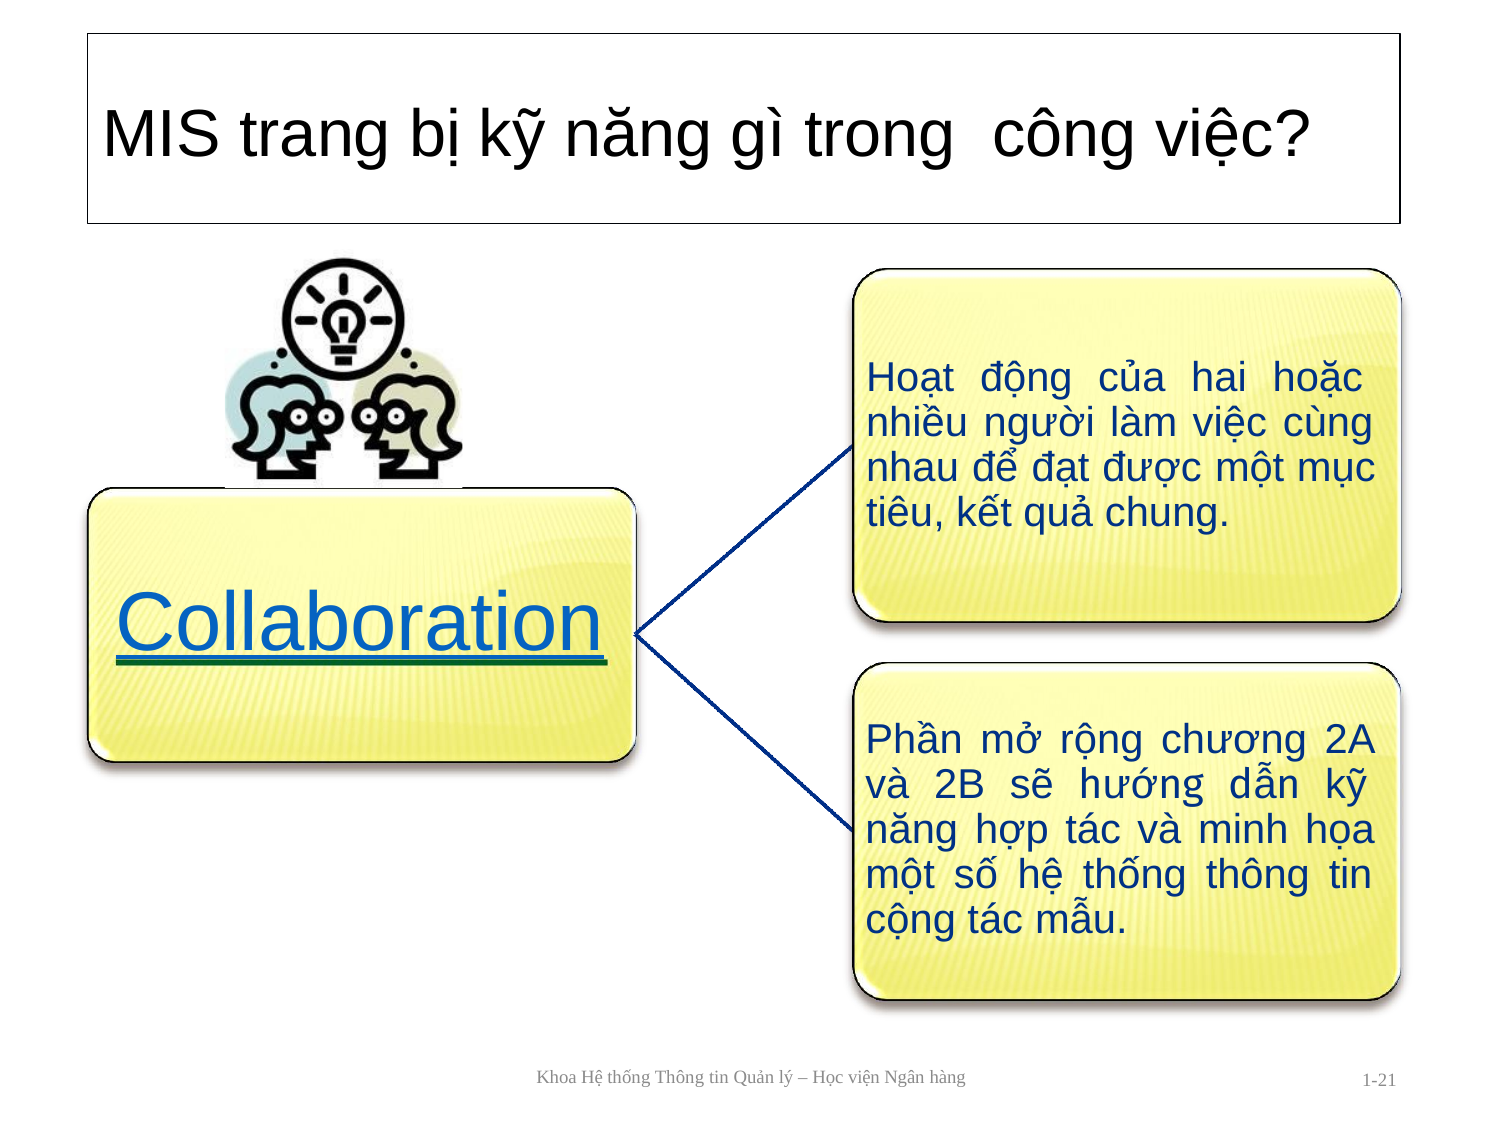

# MIS trang bị kỹ năng gì trong  công việc?

Hoạt động của hai hoặc  nhiều người làm việc cùng  nhau để đạt được một mục  tiêu, kết quả chung.

Collaboration

Phần mở rộng chương 2A  và 2B sẽ hướng dẫn kỹ  năng hợp tác và minh họa  một số hệ thống thông tin  cộng tác mẫu.
Khoa Hệ thống Thông tin Quản lý – Học viện Ngân hàng
1-21